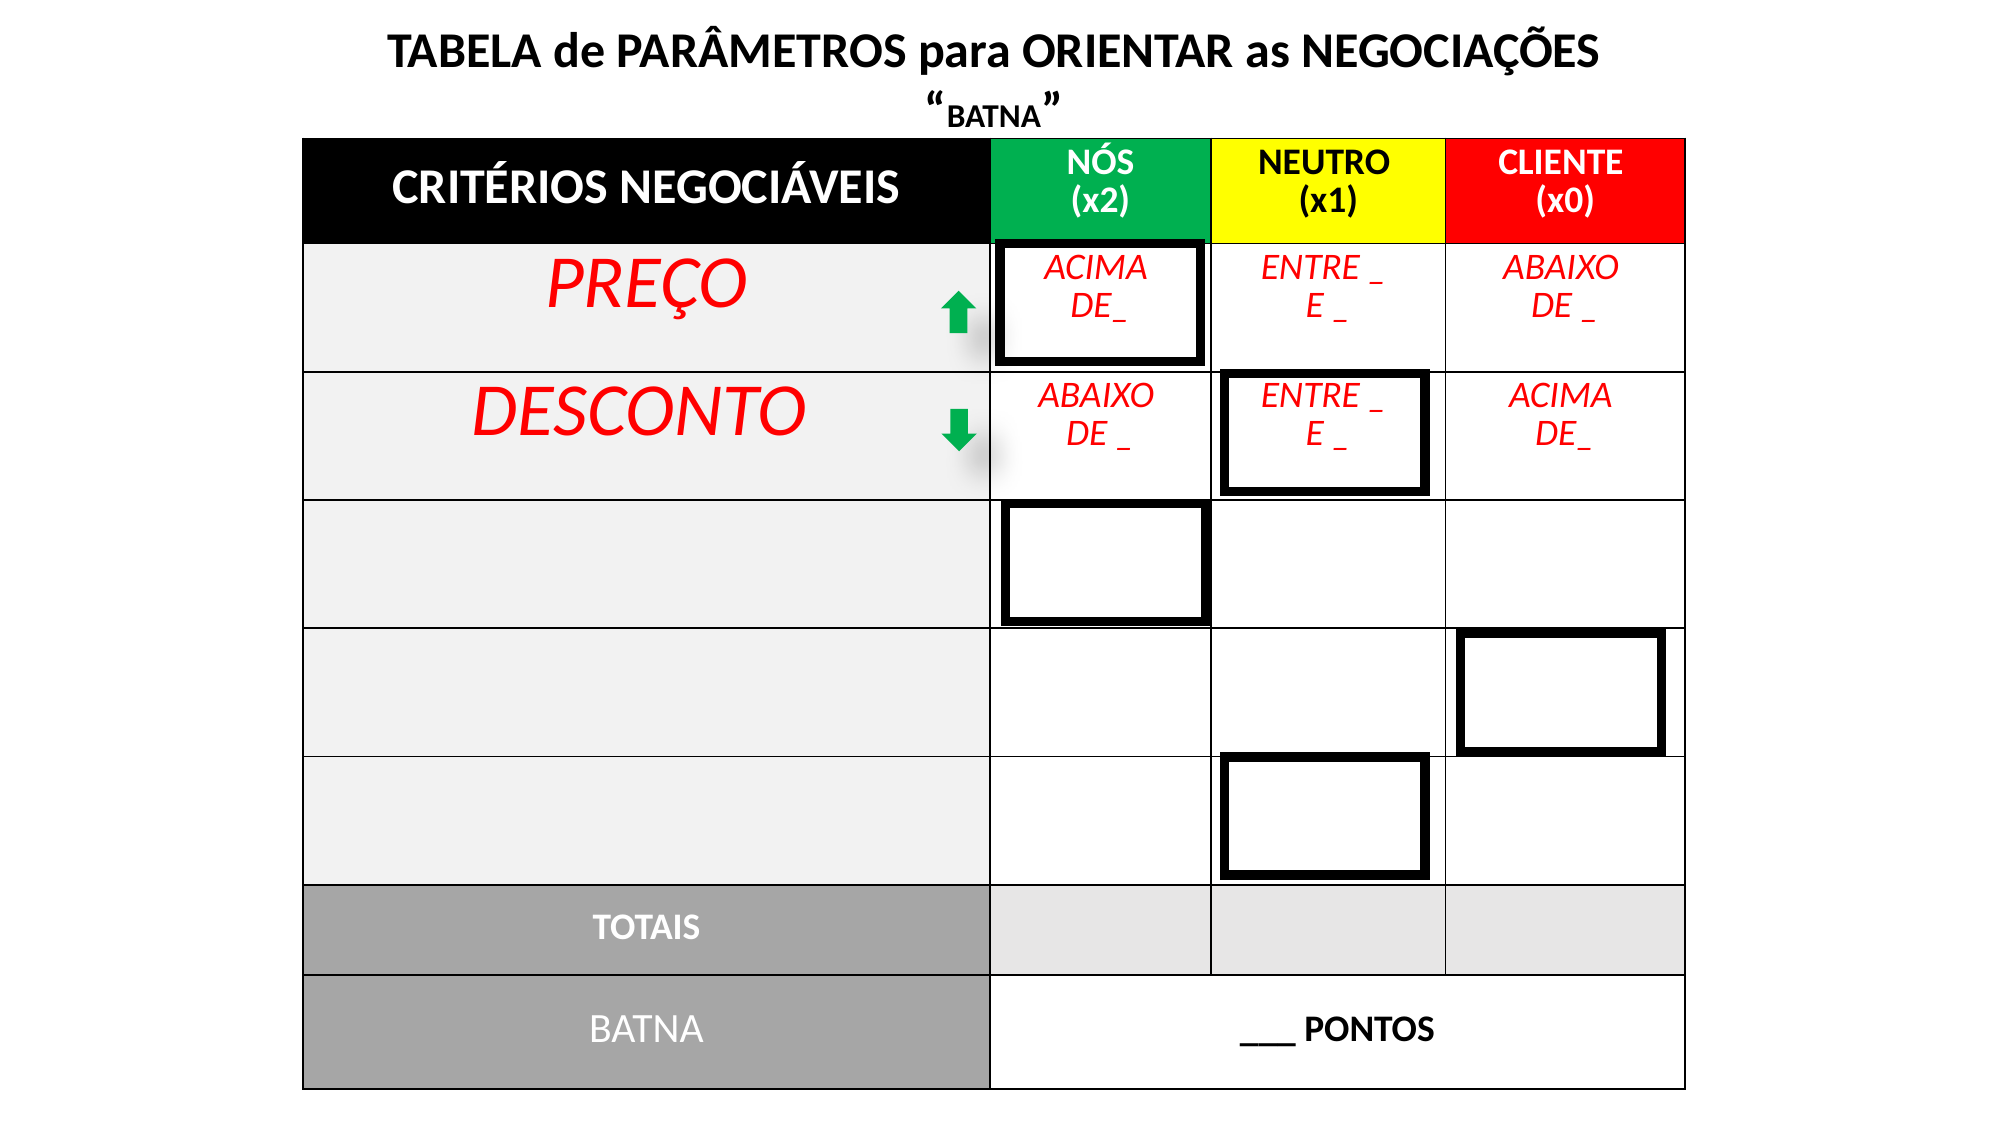

TABELA de PARÂMETROS para ORIENTAR as NEGOCIAÇÕES “BATNA”
| CRITÉRIOS NEGOCIÁVEIS | NÓS (x2) | NEUTRO (x1) | CLIENTE (x0) |
| --- | --- | --- | --- |
| PREÇO | ACIMA DE\_ | ENTRE \_ E \_ | ABAIXO DE \_ |
| DESCONTO | ABAIXO DE \_ | ENTRE \_ E \_ | ACIMA DE\_ |
|  |  |  |  |
|  |  |  |  |
|  |  |  |  |
| TOTAIS |  |  |  |
| BATNA | \_\_\_ PONTOS |  |  |